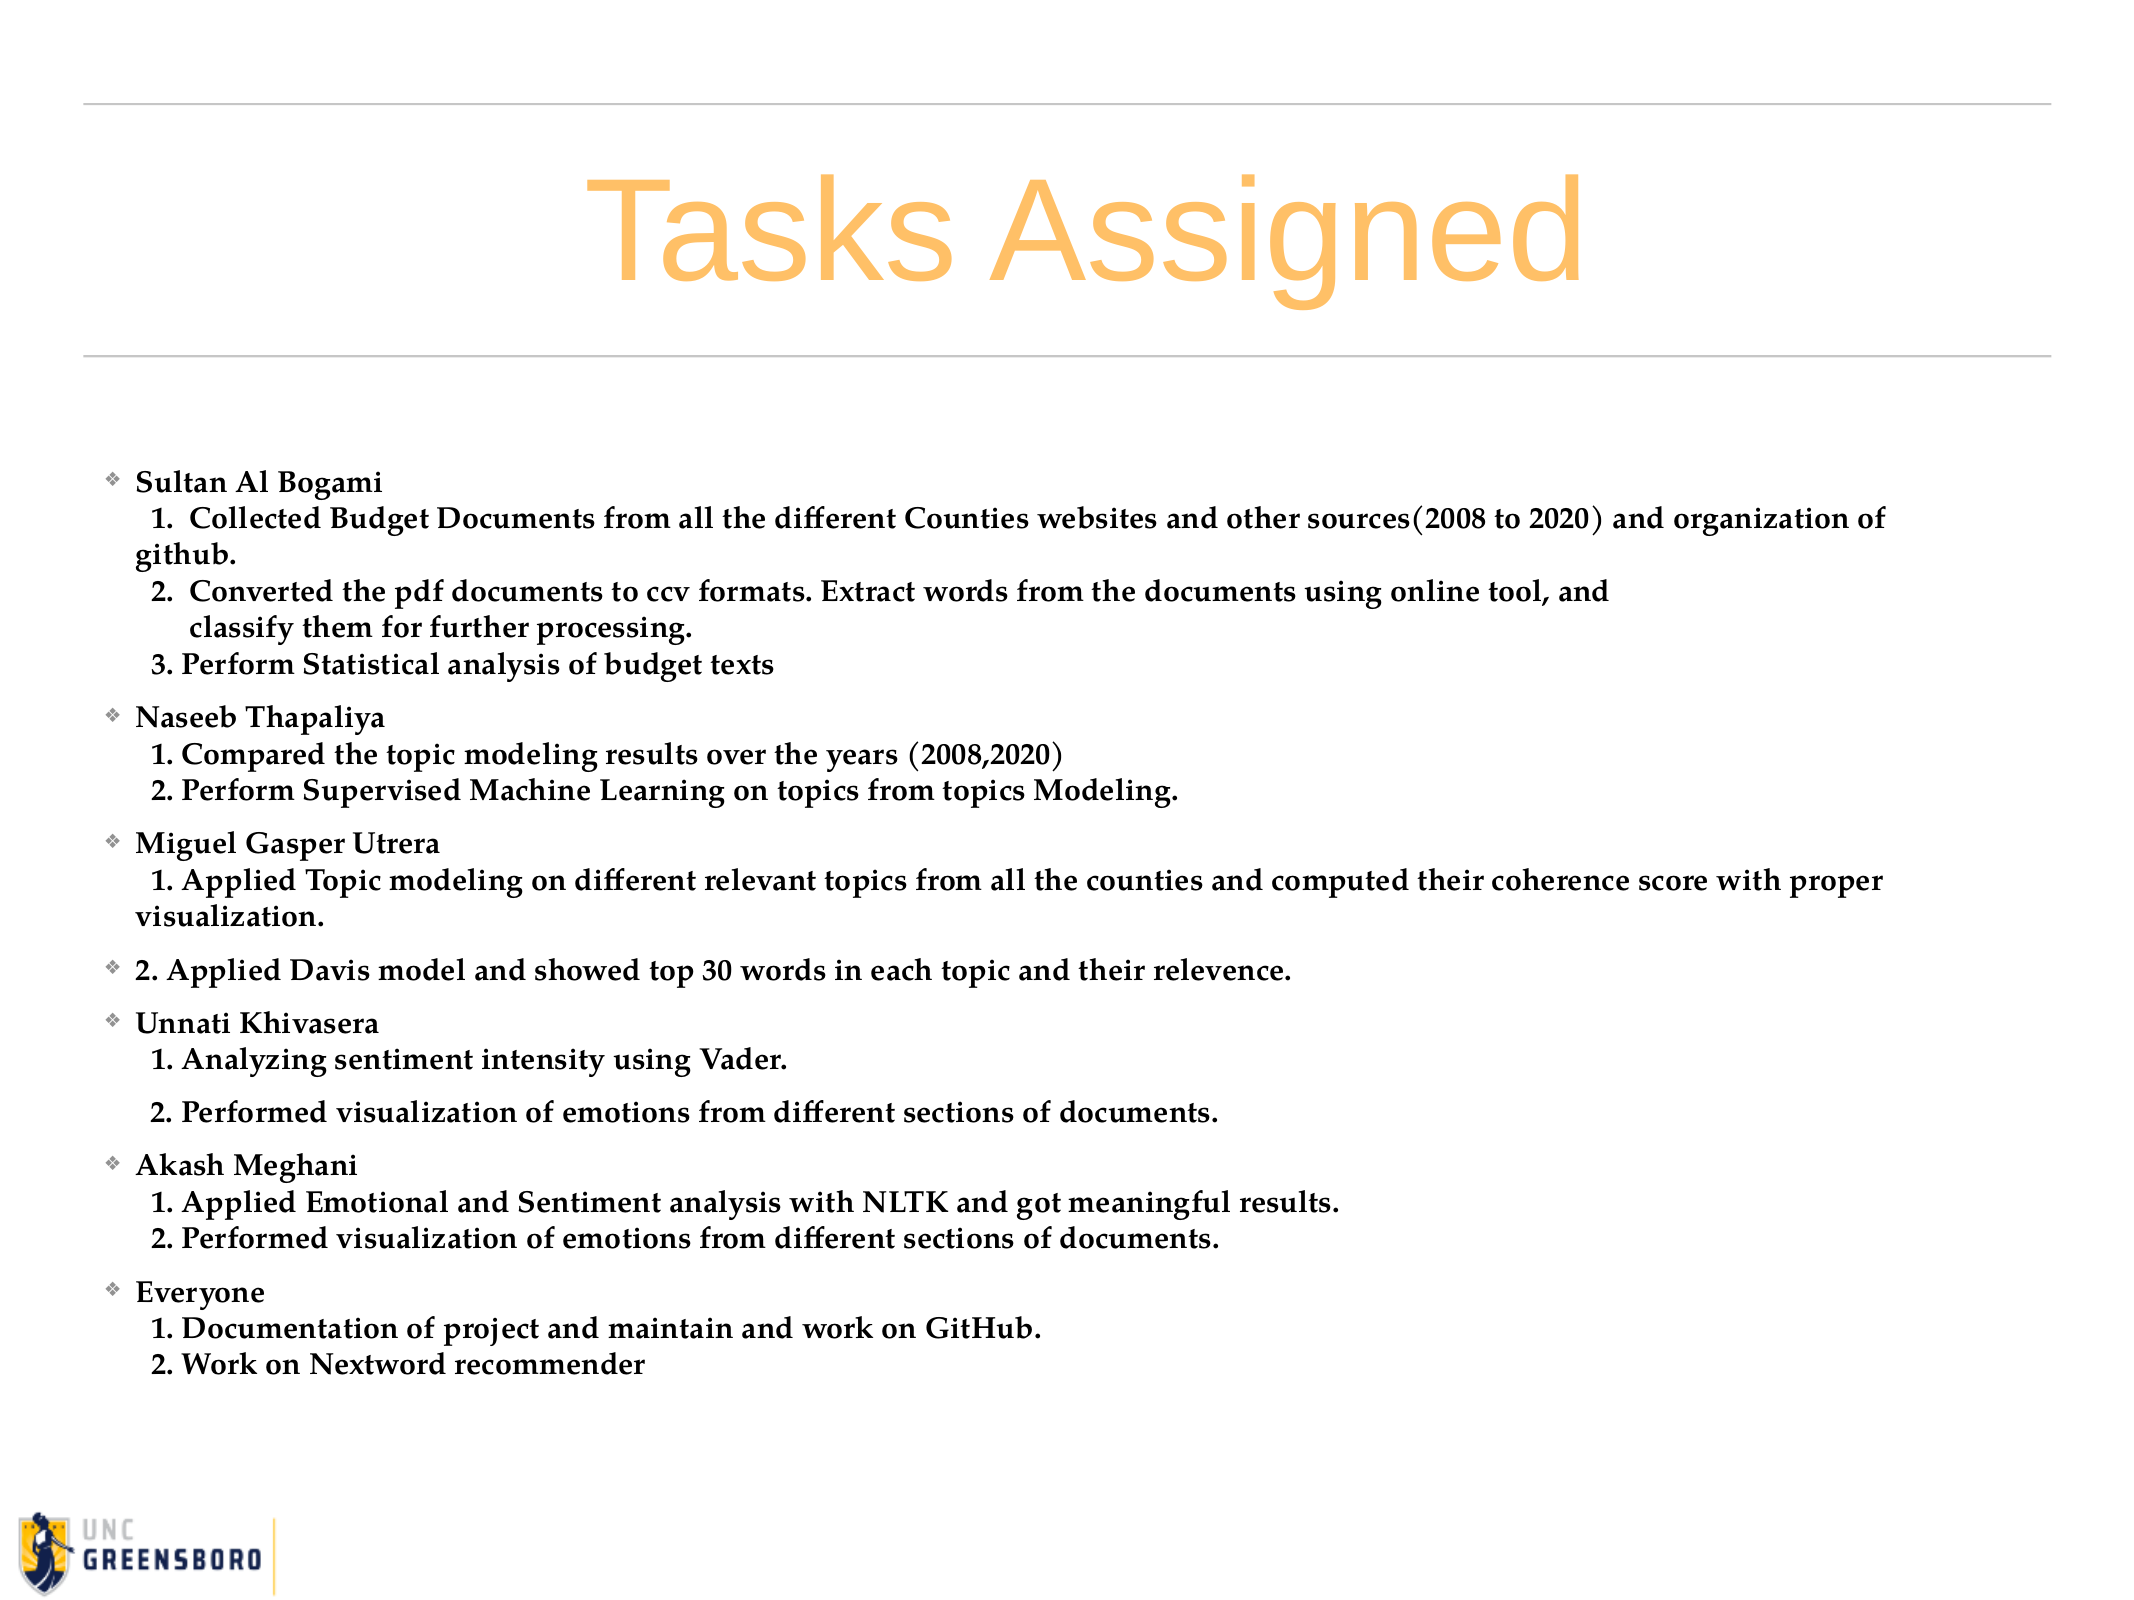

# Tasks Assigned

Sultan Al Bogami
  1.  Collected Budget Documents from all the different Counties websites and other sources(2008 to 2020) and organization of github.
  2.  Converted the pdf documents to ccv formats. Extract words from the documents using online tool, and
       classify them for further processing.
  3. Perform Statistical analysis of budget texts
Naseeb Thapaliya
  1. Compared the topic modeling results over the years (2008,2020)
  2. Perform Supervised Machine Learning on topics from topics Modeling.
Miguel Gasper Utrera
  1. Applied Topic modeling on different relevant topics from all the counties and computed their coherence score with proper visualization.
2. Applied Davis model and showed top 30 words in each topic and their relevence.
Unnati Khivasera
  1. Analyzing sentiment intensity using Vader.
      2. Performed visualization of emotions from different sections of documents.
Akash Meghani
  1. Applied Emotional and Sentiment analysis with NLTK and got meaningful results.
  2. Performed visualization of emotions from different sections of documents.
Everyone
  1. Documentation of project and maintain and work on GitHub.
  2. Work on Nextword recommender